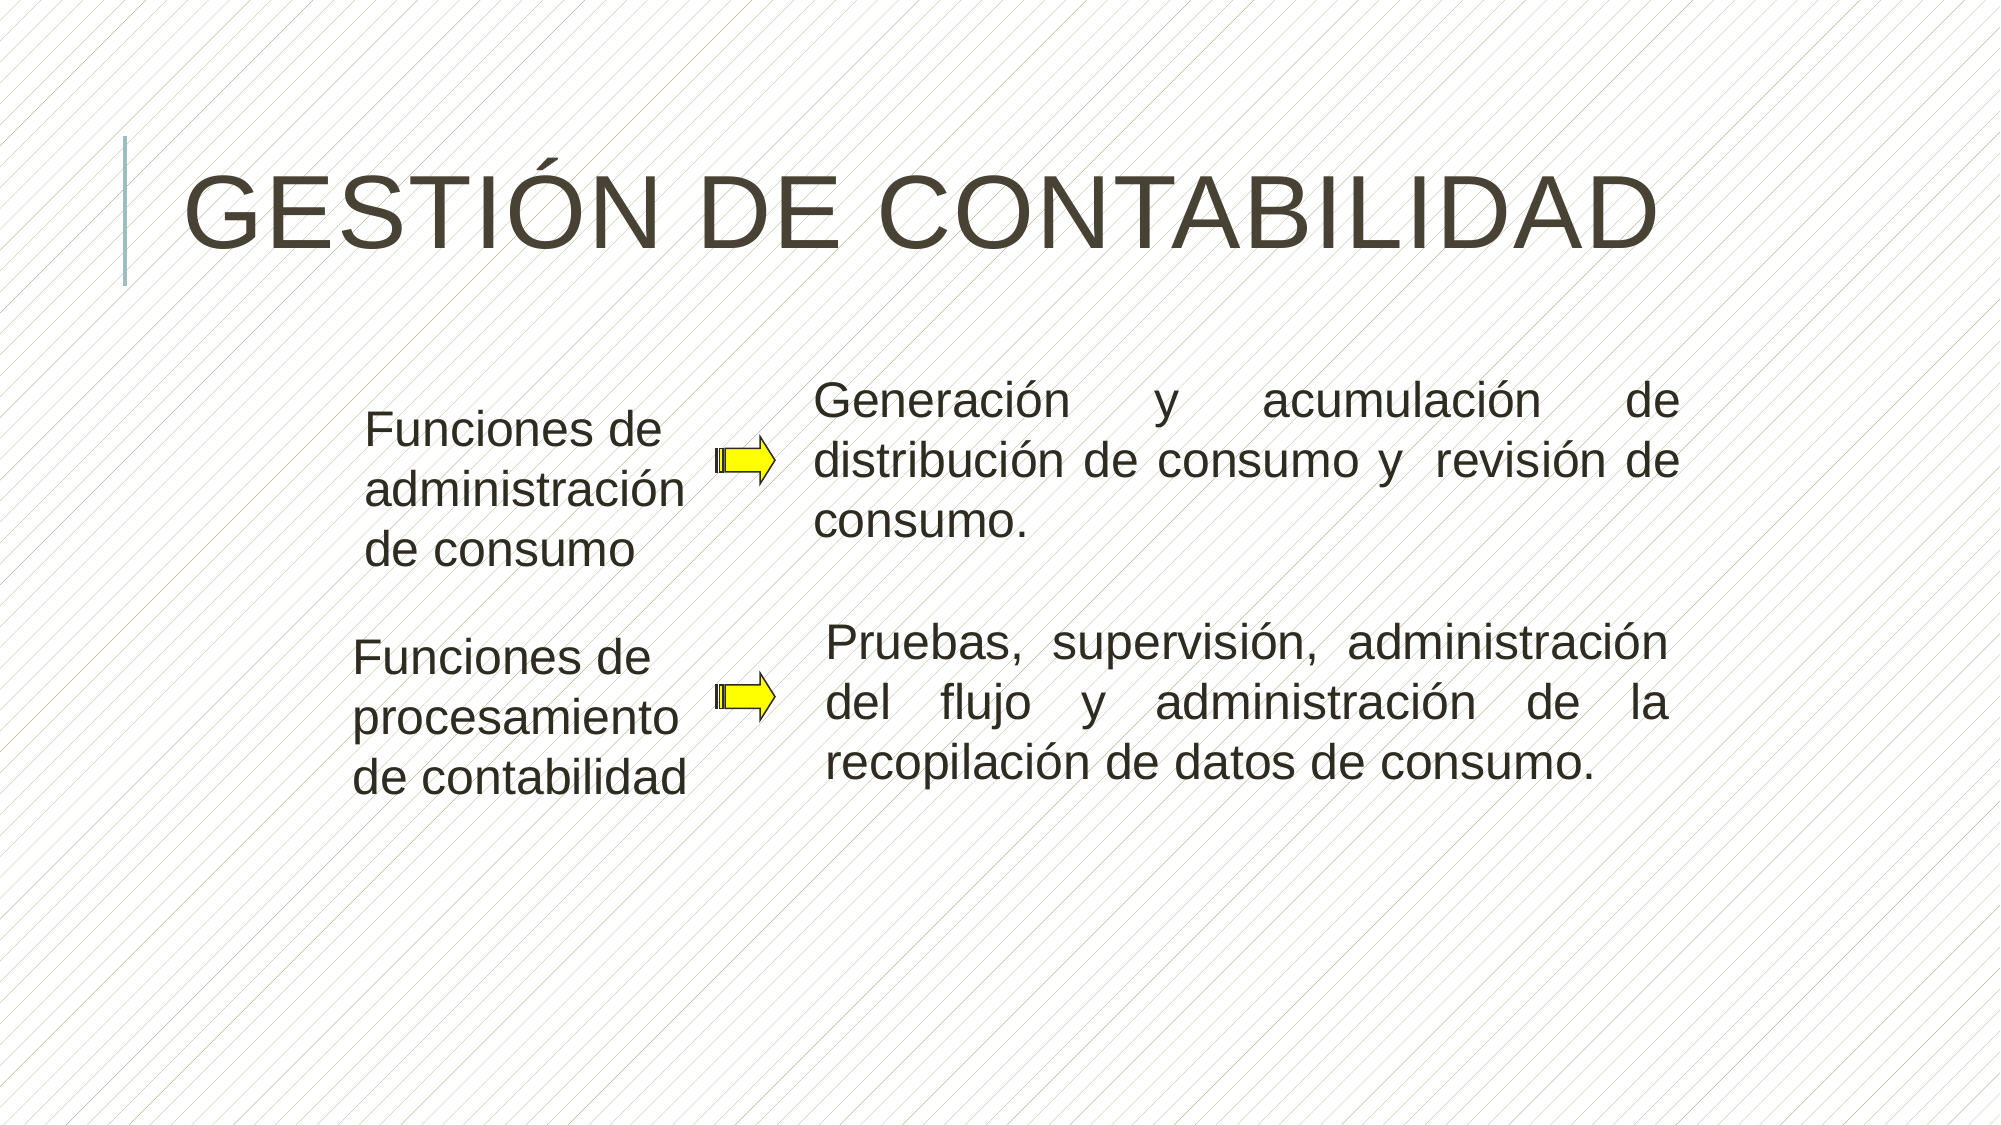

# Gestión de contabilidad
Generación y acumulación de distribución de consumo y  revisión de consumo.
Funciones de administración de consumo

Pruebas, supervisión, administración del flujo y administración de la recopilación de datos de consumo.
Funciones de procesamiento de contabilidad